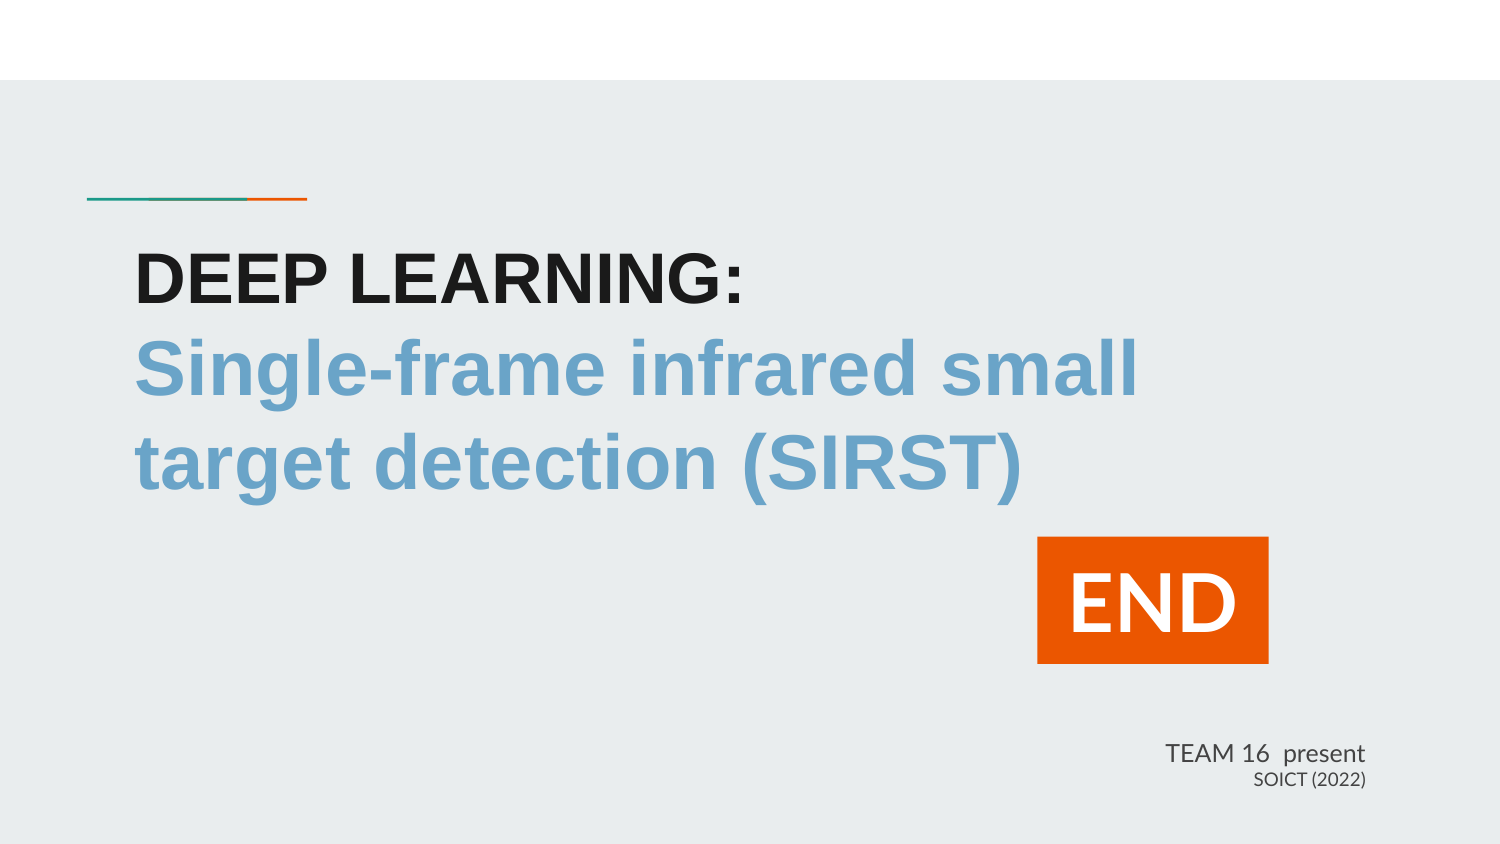

# DEEP LEARNING:
Single-frame infrared small target detection (SIRST)

END
TEAM 16  present
SOICT (2022)